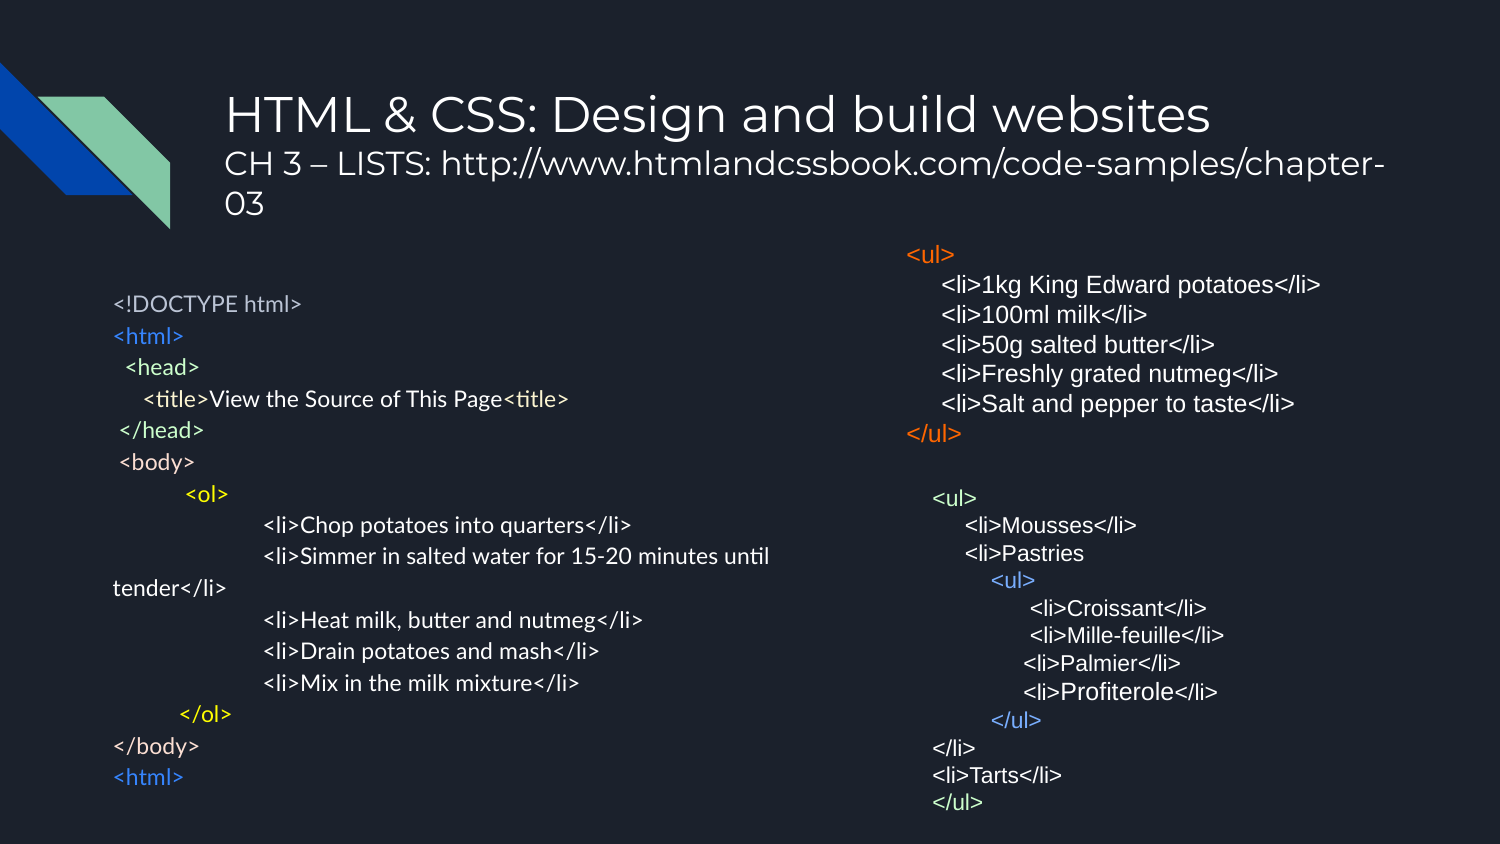

# HTML & CSS: Design and build websites CH 3 – LISTS: http://www.htmlandcssbook.com/code-samples/chapter-03
<ul>
     <li>1kg King Edward potatoes</li>
     <li>100ml milk</li>
     <li>50g salted butter</li>
     <li>Freshly grated nutmeg</li>
     <li>Salt and pepper to taste</li>
</ul>
<!DOCTYPE html>
<html>
  <head>
     <title>View the Source of This Page<title>
 </head>
 <body>
            <ol>
	<li>Chop potatoes into quarters</li>
	<li>Simmer in salted water for 15-20 minutes until tender</li>
	<li>Heat milk, butter and nutmeg</li>
	<li>Drain potatoes and mash</li>
	<li>Mix in the milk mixture</li>
           </ol>
</body>
<html>
<ul>
     <li>Mousses</li>
     <li>Pastries
         <ul>
               <li>Croissant</li>
               <li>Mille-feuille</li>
              <li>Palmier</li>
              <li>Profiterole</li>
         </ul>
</li>
<li>Tarts</li>
</ul>